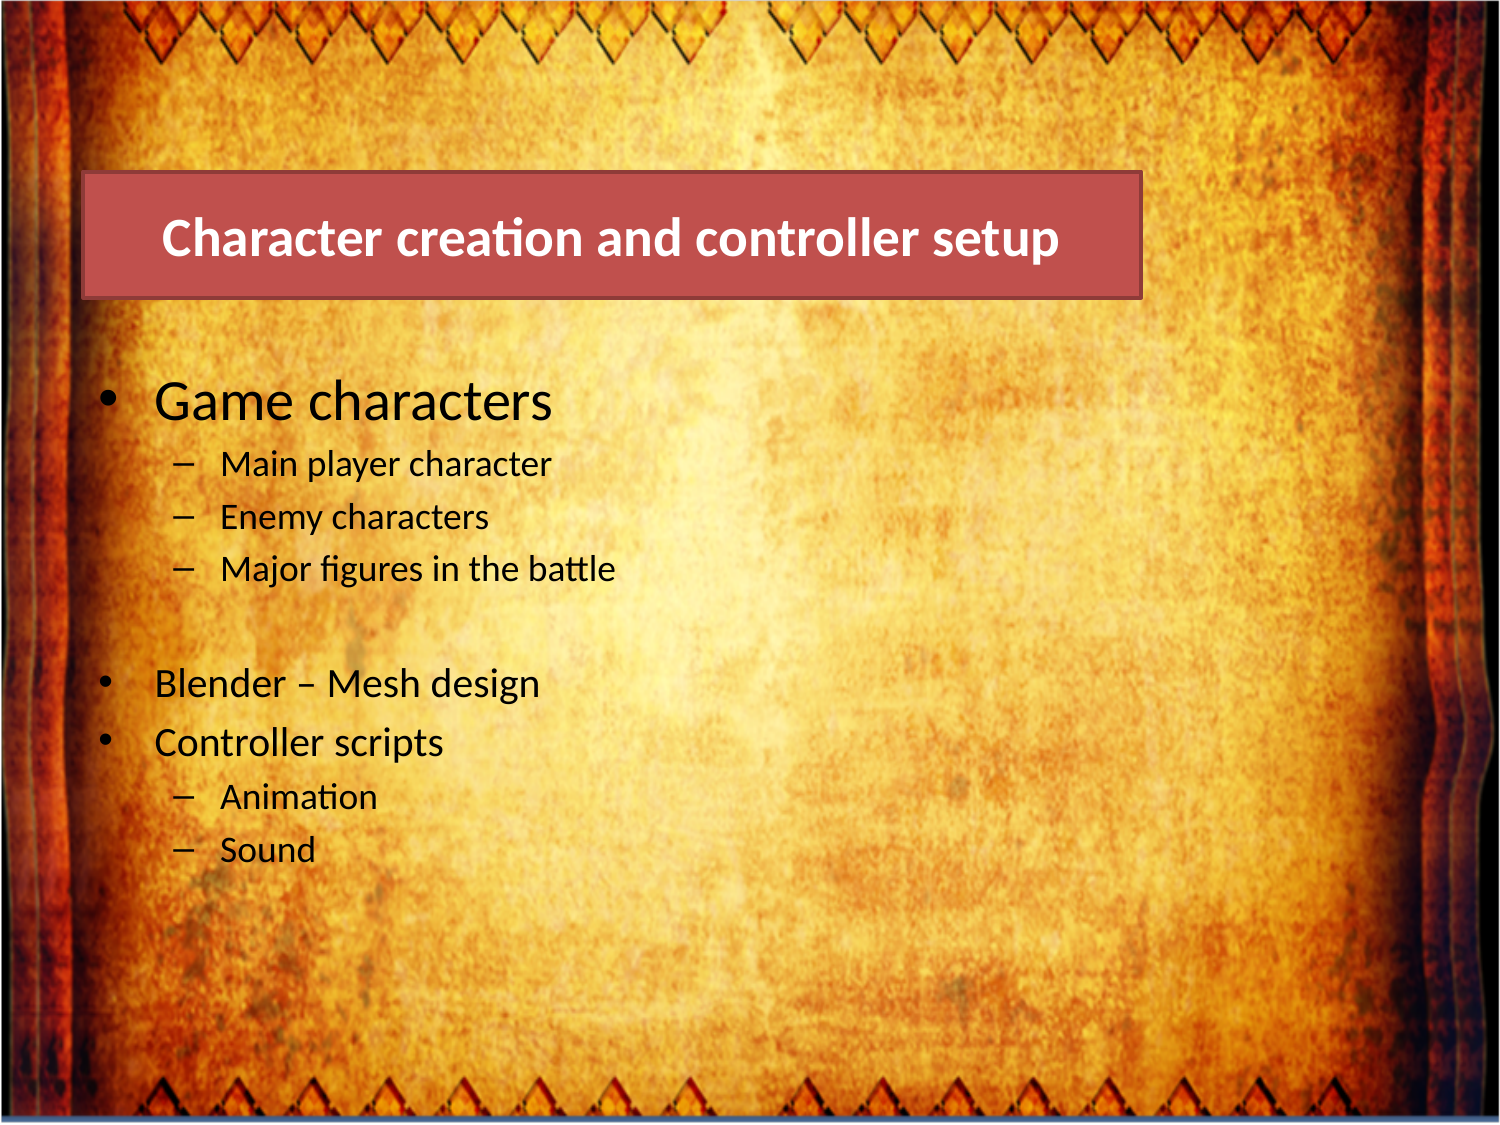

# Character creation and controller setup
Game characters
Main player character
Enemy characters
Major figures in the battle

Blender – Mesh design
Controller scripts
Animation
Sound